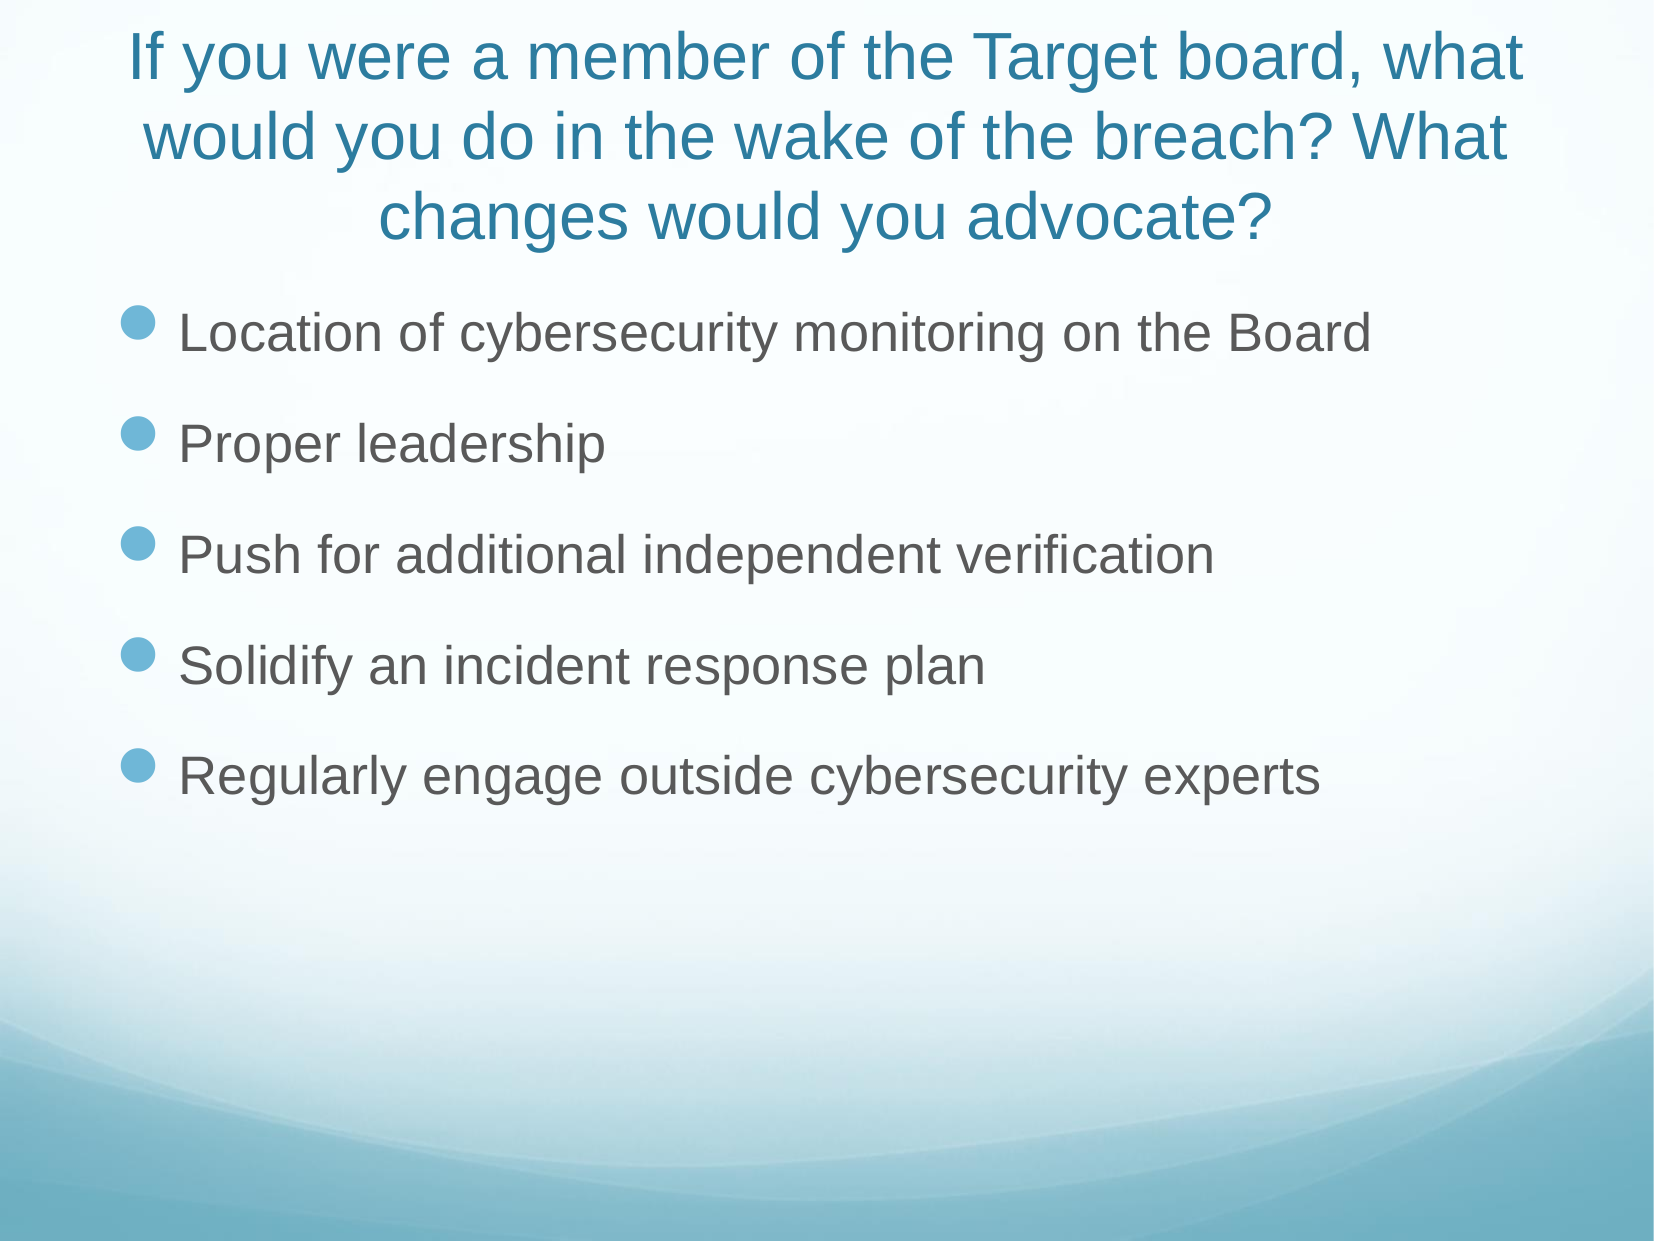

# If you were a member of the Target board, what would you do in the wake of the breach? What changes would you advocate?
Location of cybersecurity monitoring on the Board
Proper leadership
Push for additional independent verification
Solidify an incident response plan
Regularly engage outside cybersecurity experts